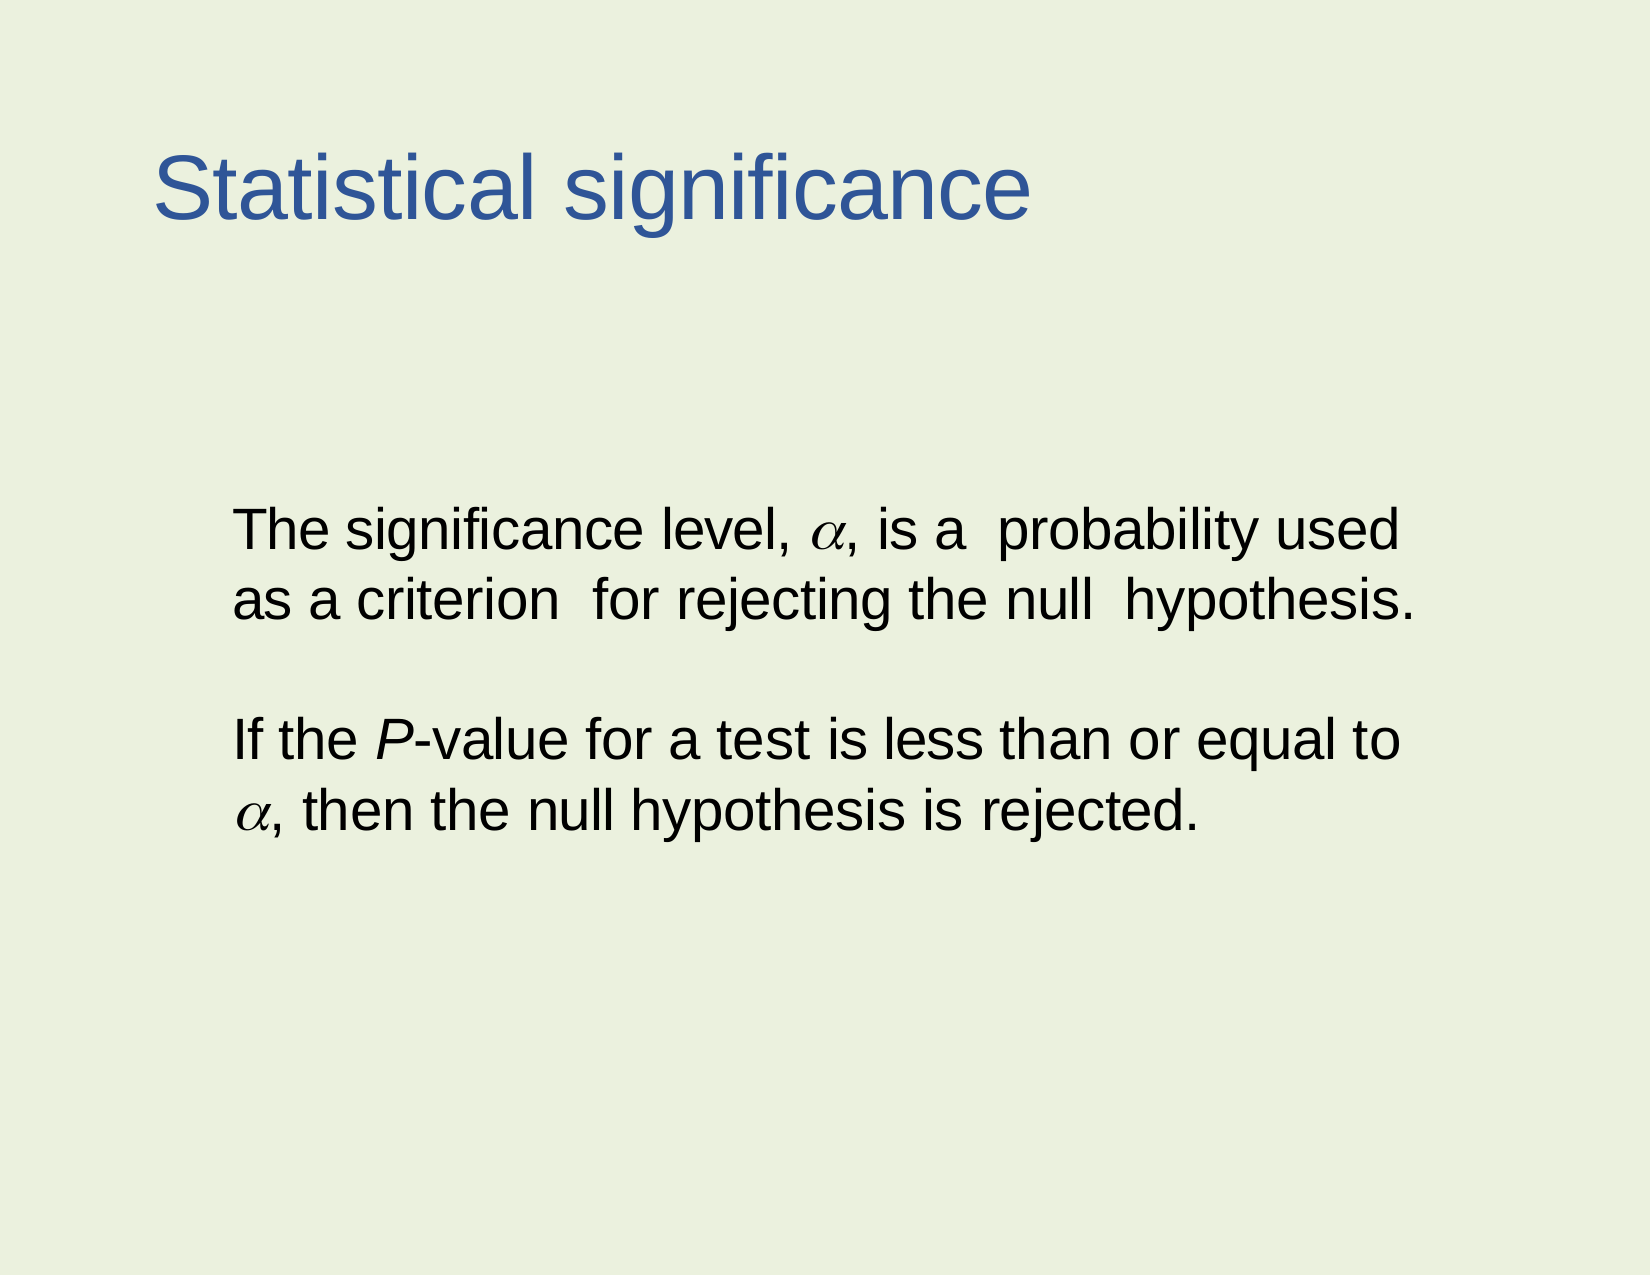

# Statistical significance
The significance level, α, is a  probability used as a criterion  for rejecting the null  hypothesis.

If the P-value for a test is less than or equal to α, then the null hypothesis is rejected.